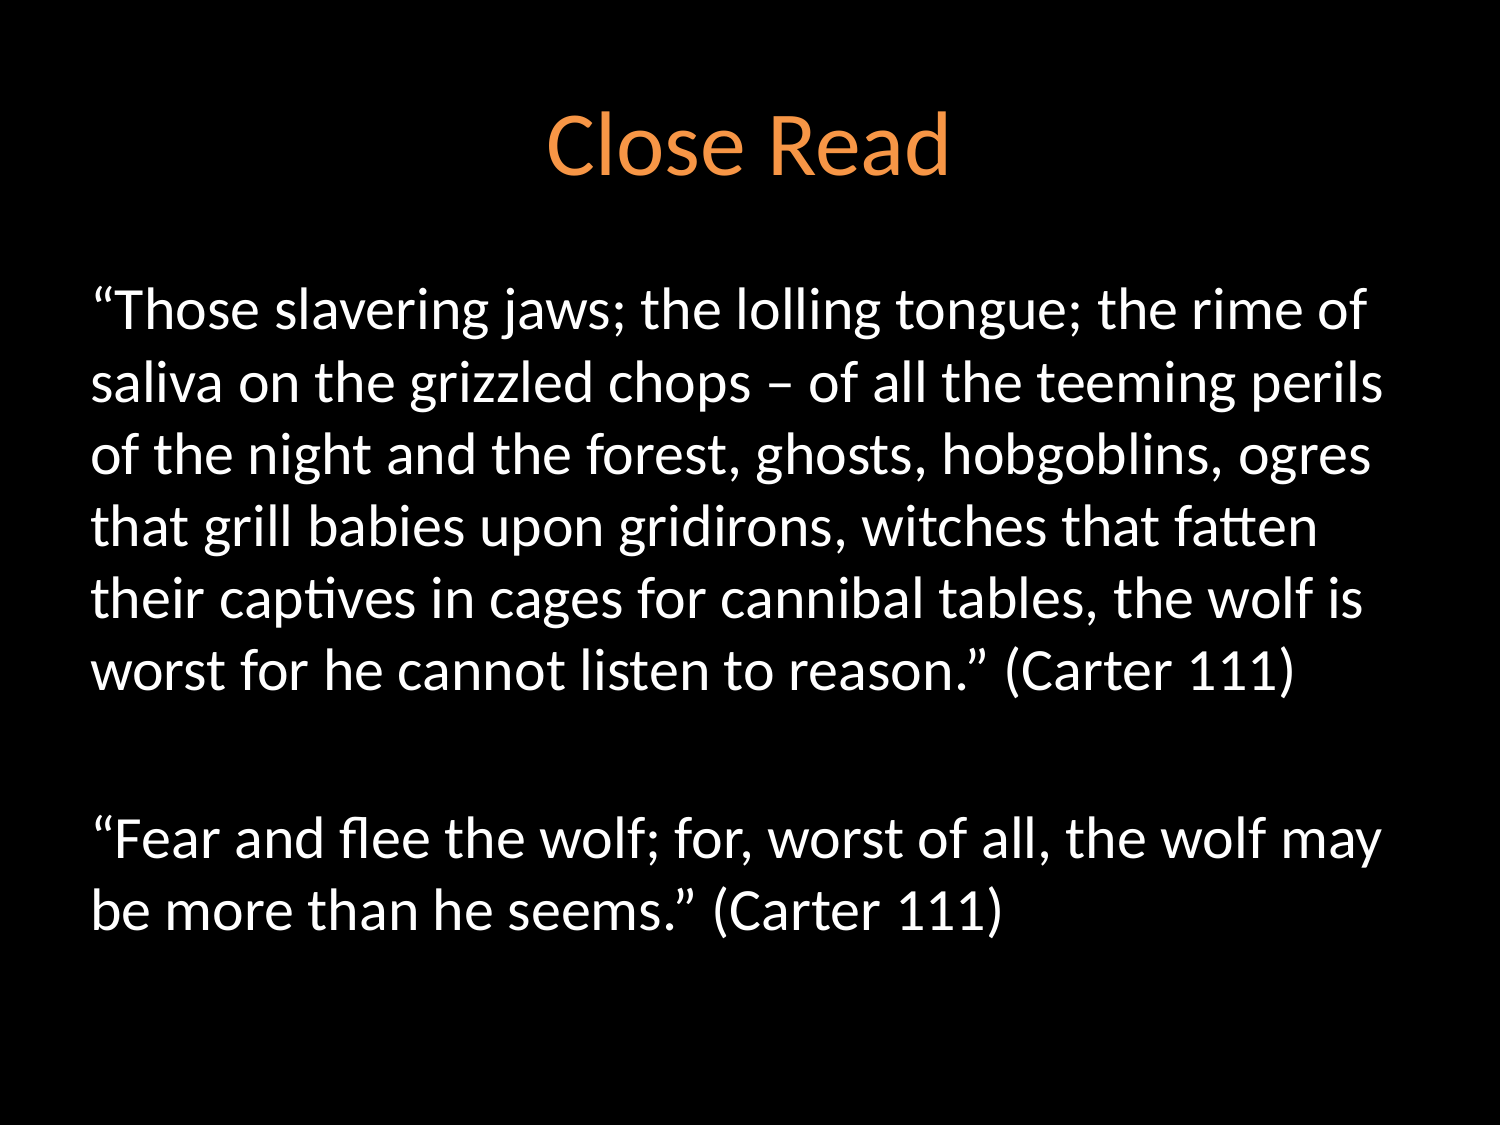

# Close Read
“Those slavering jaws; the lolling tongue; the rime of saliva on the grizzled chops – of all the teeming perils of the night and the forest, ghosts, hobgoblins, ogres that grill babies upon gridirons, witches that fatten their captives in cages for cannibal tables, the wolf is worst for he cannot listen to reason.” (Carter 111)

“Fear and flee the wolf; for, worst of all, the wolf may be more than he seems.” (Carter 111)